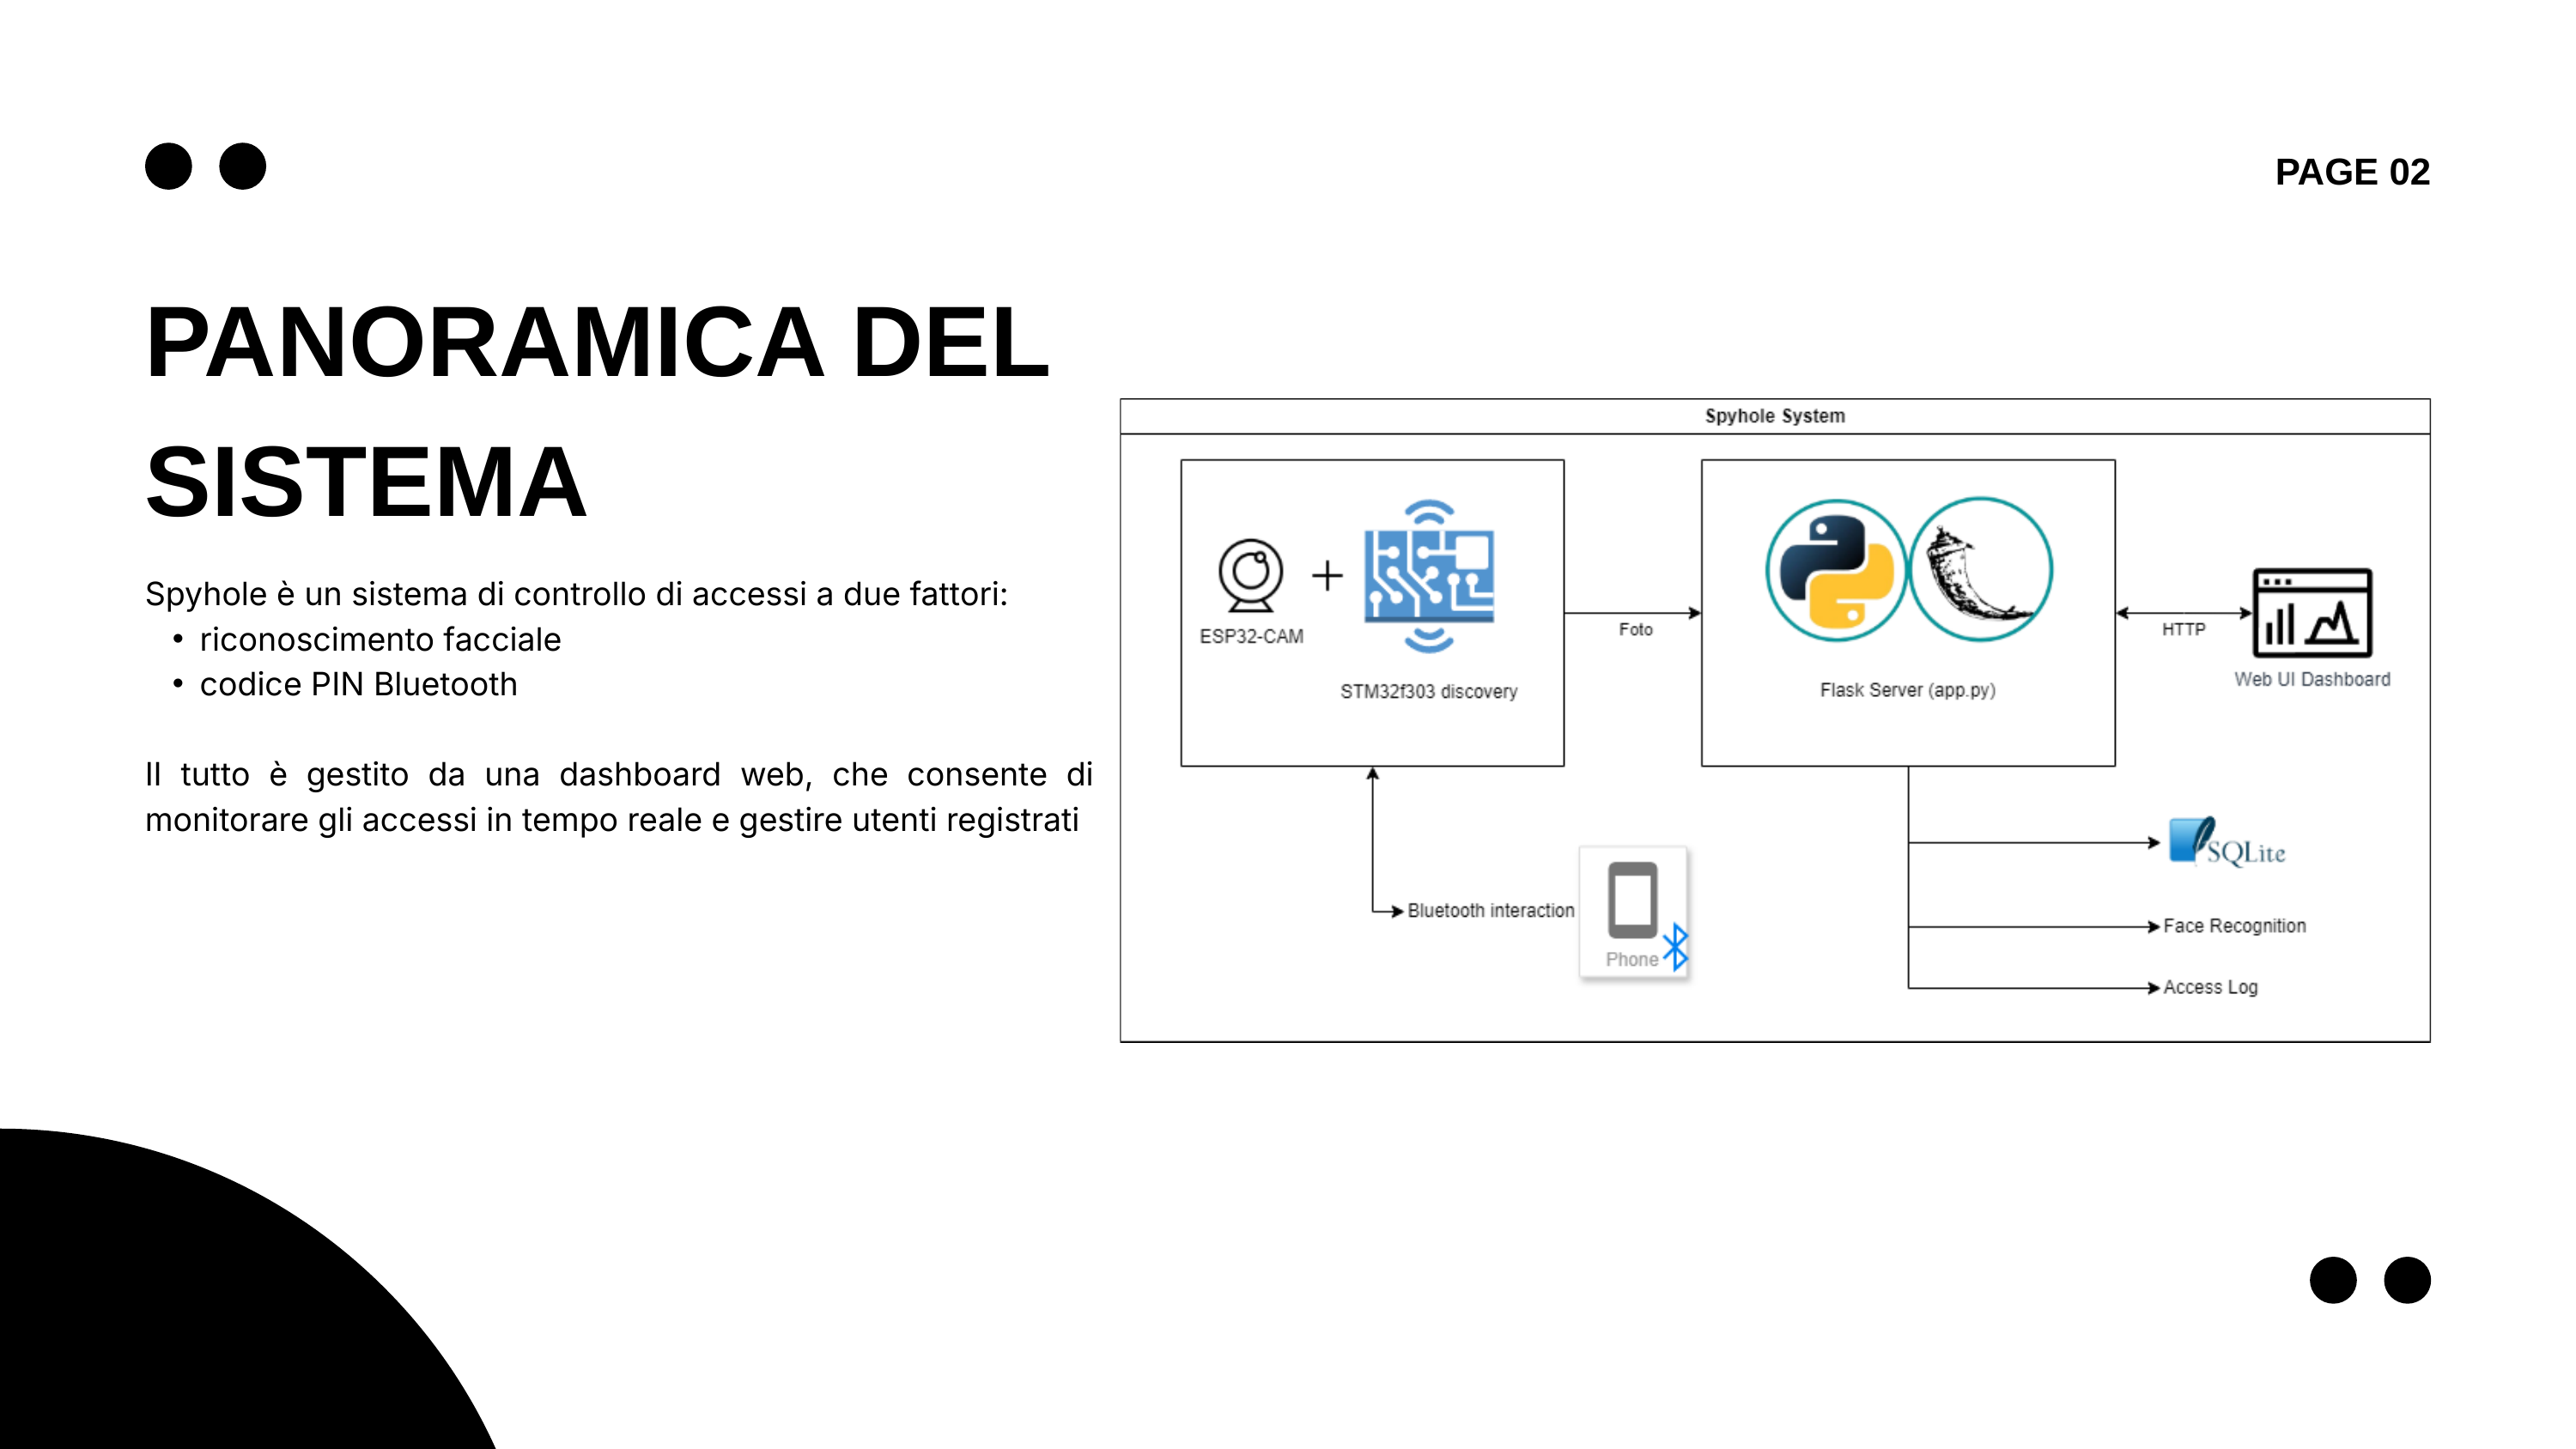

PAGE 02

PANORAMICA DEL SISTEMA

Spyhole è un sistema di controllo di accessi a due fattori:
riconoscimento facciale
codice PIN Bluetooth

II tutto è gestito da una dashboard web, che consente di monitorare gli accessi in tempo reale e gestire utenti registrati